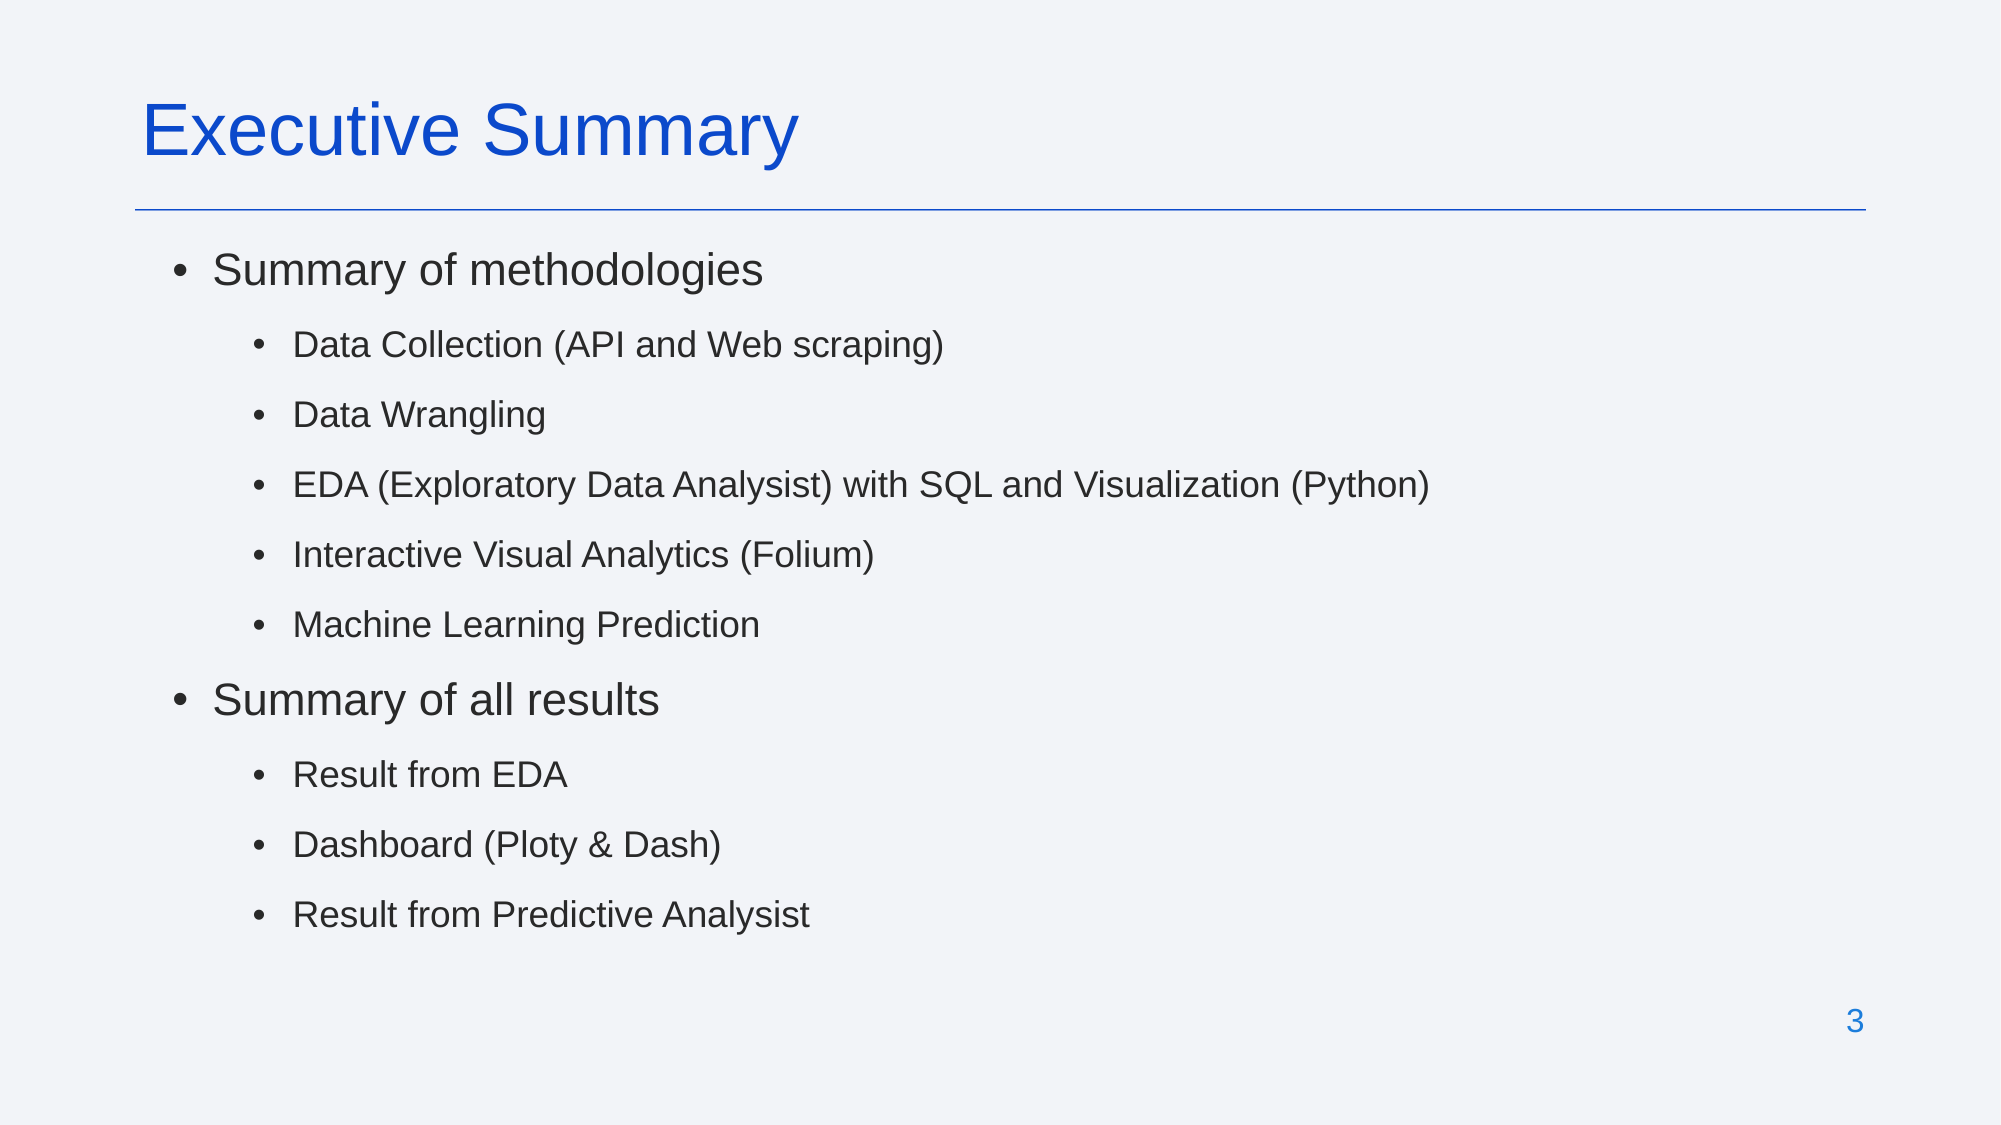

Executive Summary
Summary of methodologies
Data Collection (API and Web scraping)
Data Wrangling
EDA (Exploratory Data Analysist) with SQL and Visualization (Python)
Interactive Visual Analytics (Folium)
Machine Learning Prediction
Summary of all results
Result from EDA
Dashboard (Ploty & Dash)
Result from Predictive Analysist
3